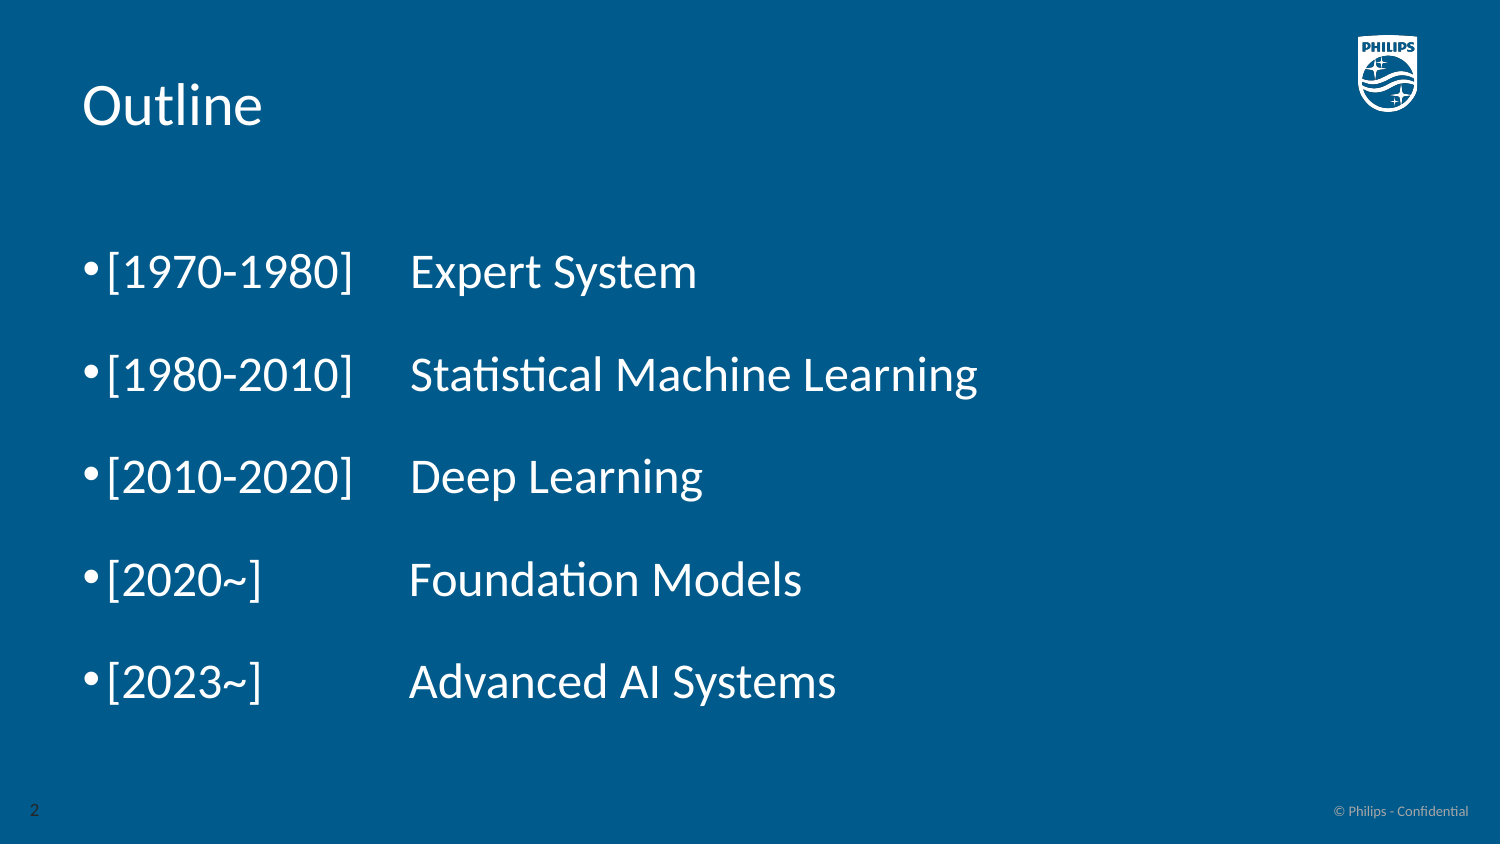

Outline
[1970-1980]     Expert System
[1980-2010]     Statistical Machine Learning
[2010-2020]     Deep Learning
[2020~]             Foundation Models
[2023~]             Advanced AI Systems
2